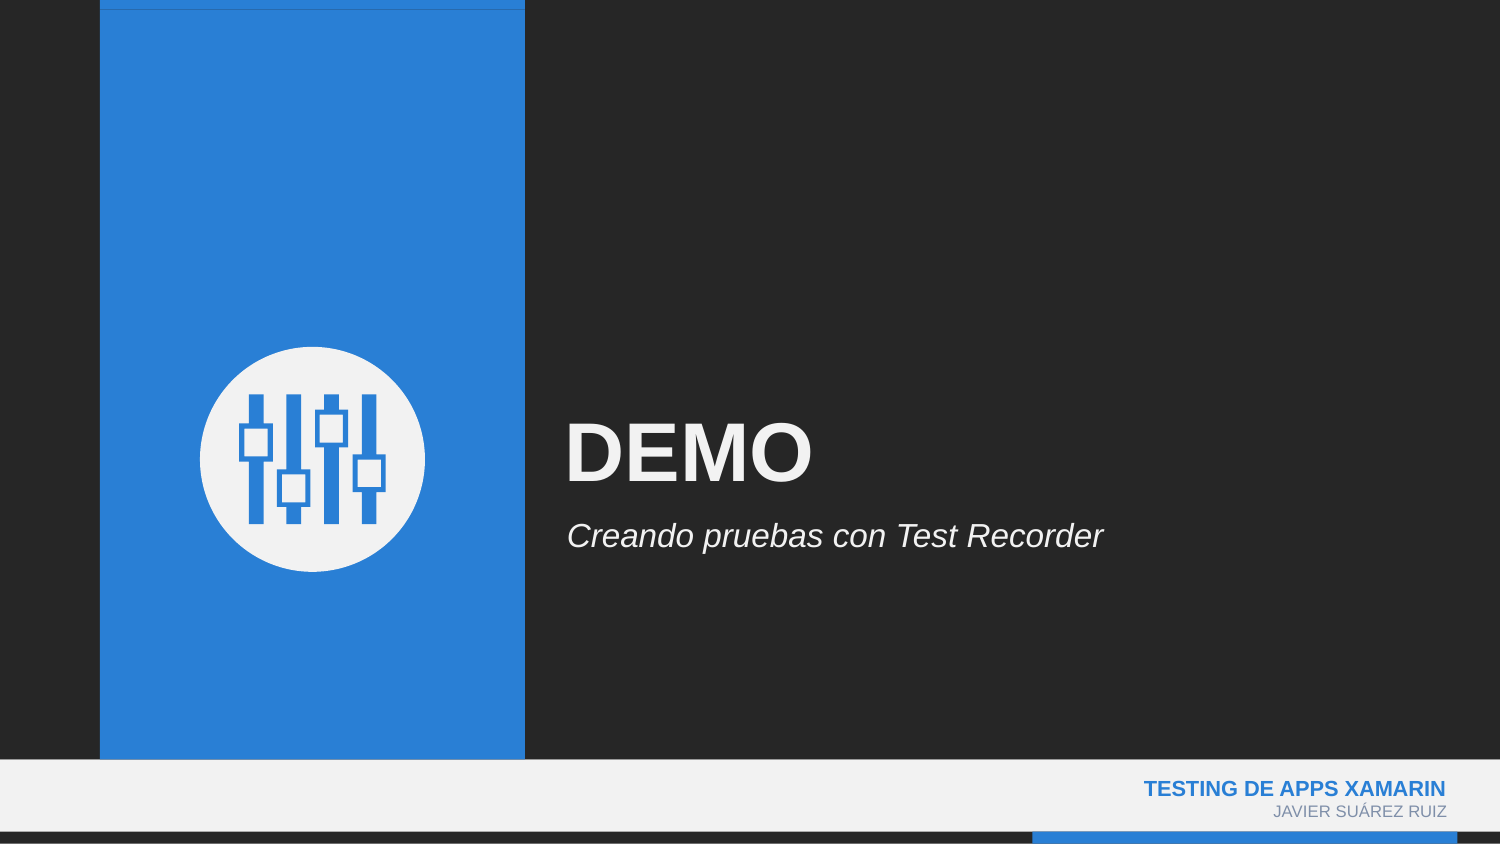

# DEMO
Creando pruebas con Test Recorder